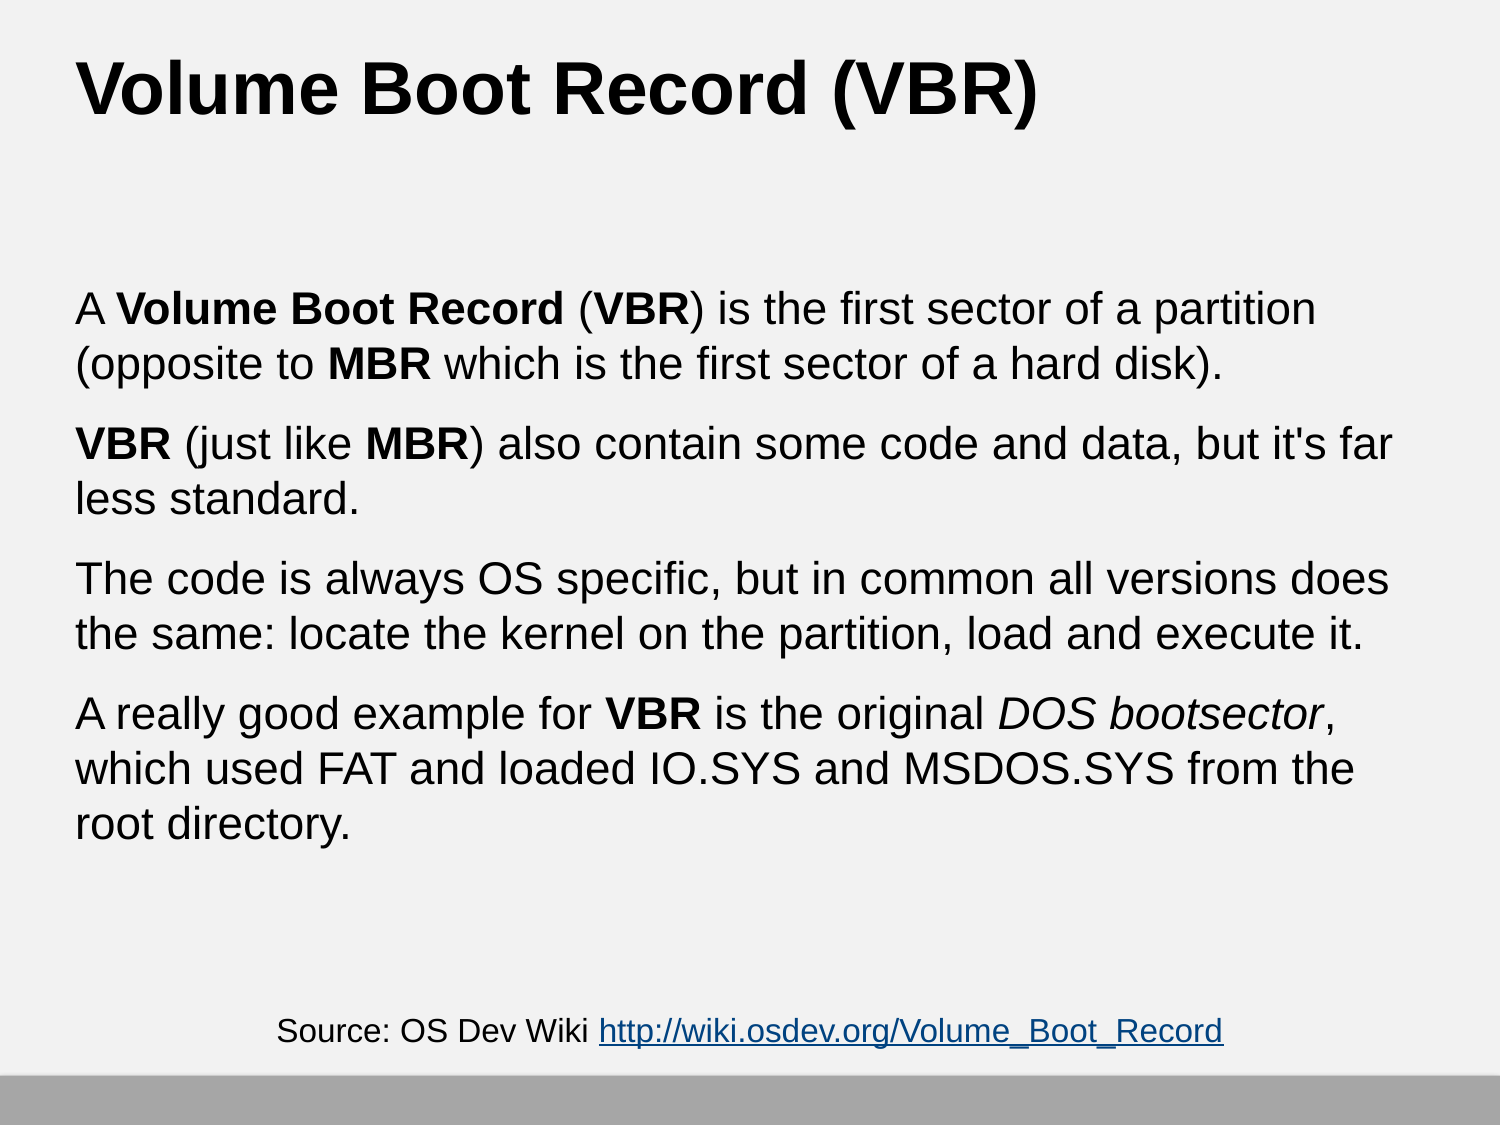

# Volume Boot Record (VBR)
A Volume Boot Record (VBR) is the first sector of a partition (opposite to MBR which is the first sector of a hard disk).
VBR (just like MBR) also contain some code and data, but it's far less standard.
The code is always OS specific, but in common all versions does the same: locate the kernel on the partition, load and execute it.
A really good example for VBR is the original DOS bootsector, which used FAT and loaded IO.SYS and MSDOS.SYS from the root directory.

Source: OS Dev Wiki http://wiki.osdev.org/Volume_Boot_Record